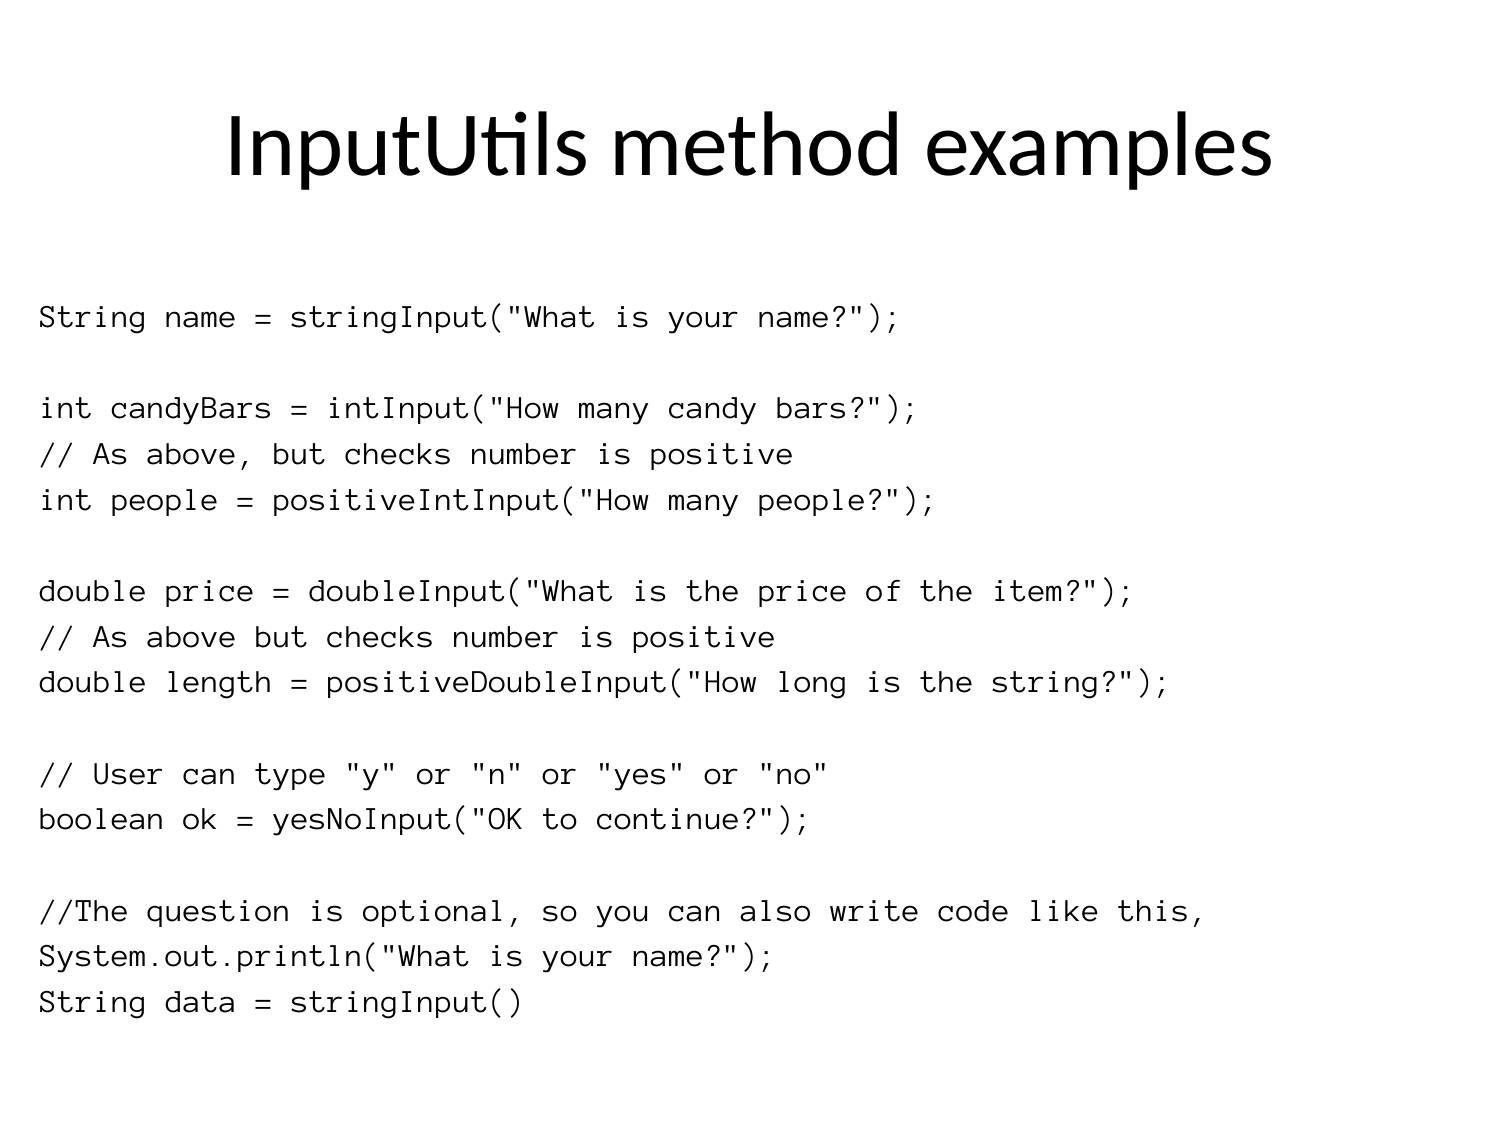

# InputUtils method examples
String name = stringInput("What is your name?");

int candyBars = intInput("How many candy bars?");
// As above, but checks number is positive
int people = positiveIntInput("How many people?");

double price = doubleInput("What is the price of the item?");
// As above but checks number is positive
double length = positiveDoubleInput("How long is the string?");

// User can type "y" or "n" or "yes" or "no"
boolean ok = yesNoInput("OK to continue?");

//The question is optional, so you can also write code like this,
System.out.println("What is your name?");
String data = stringInput()